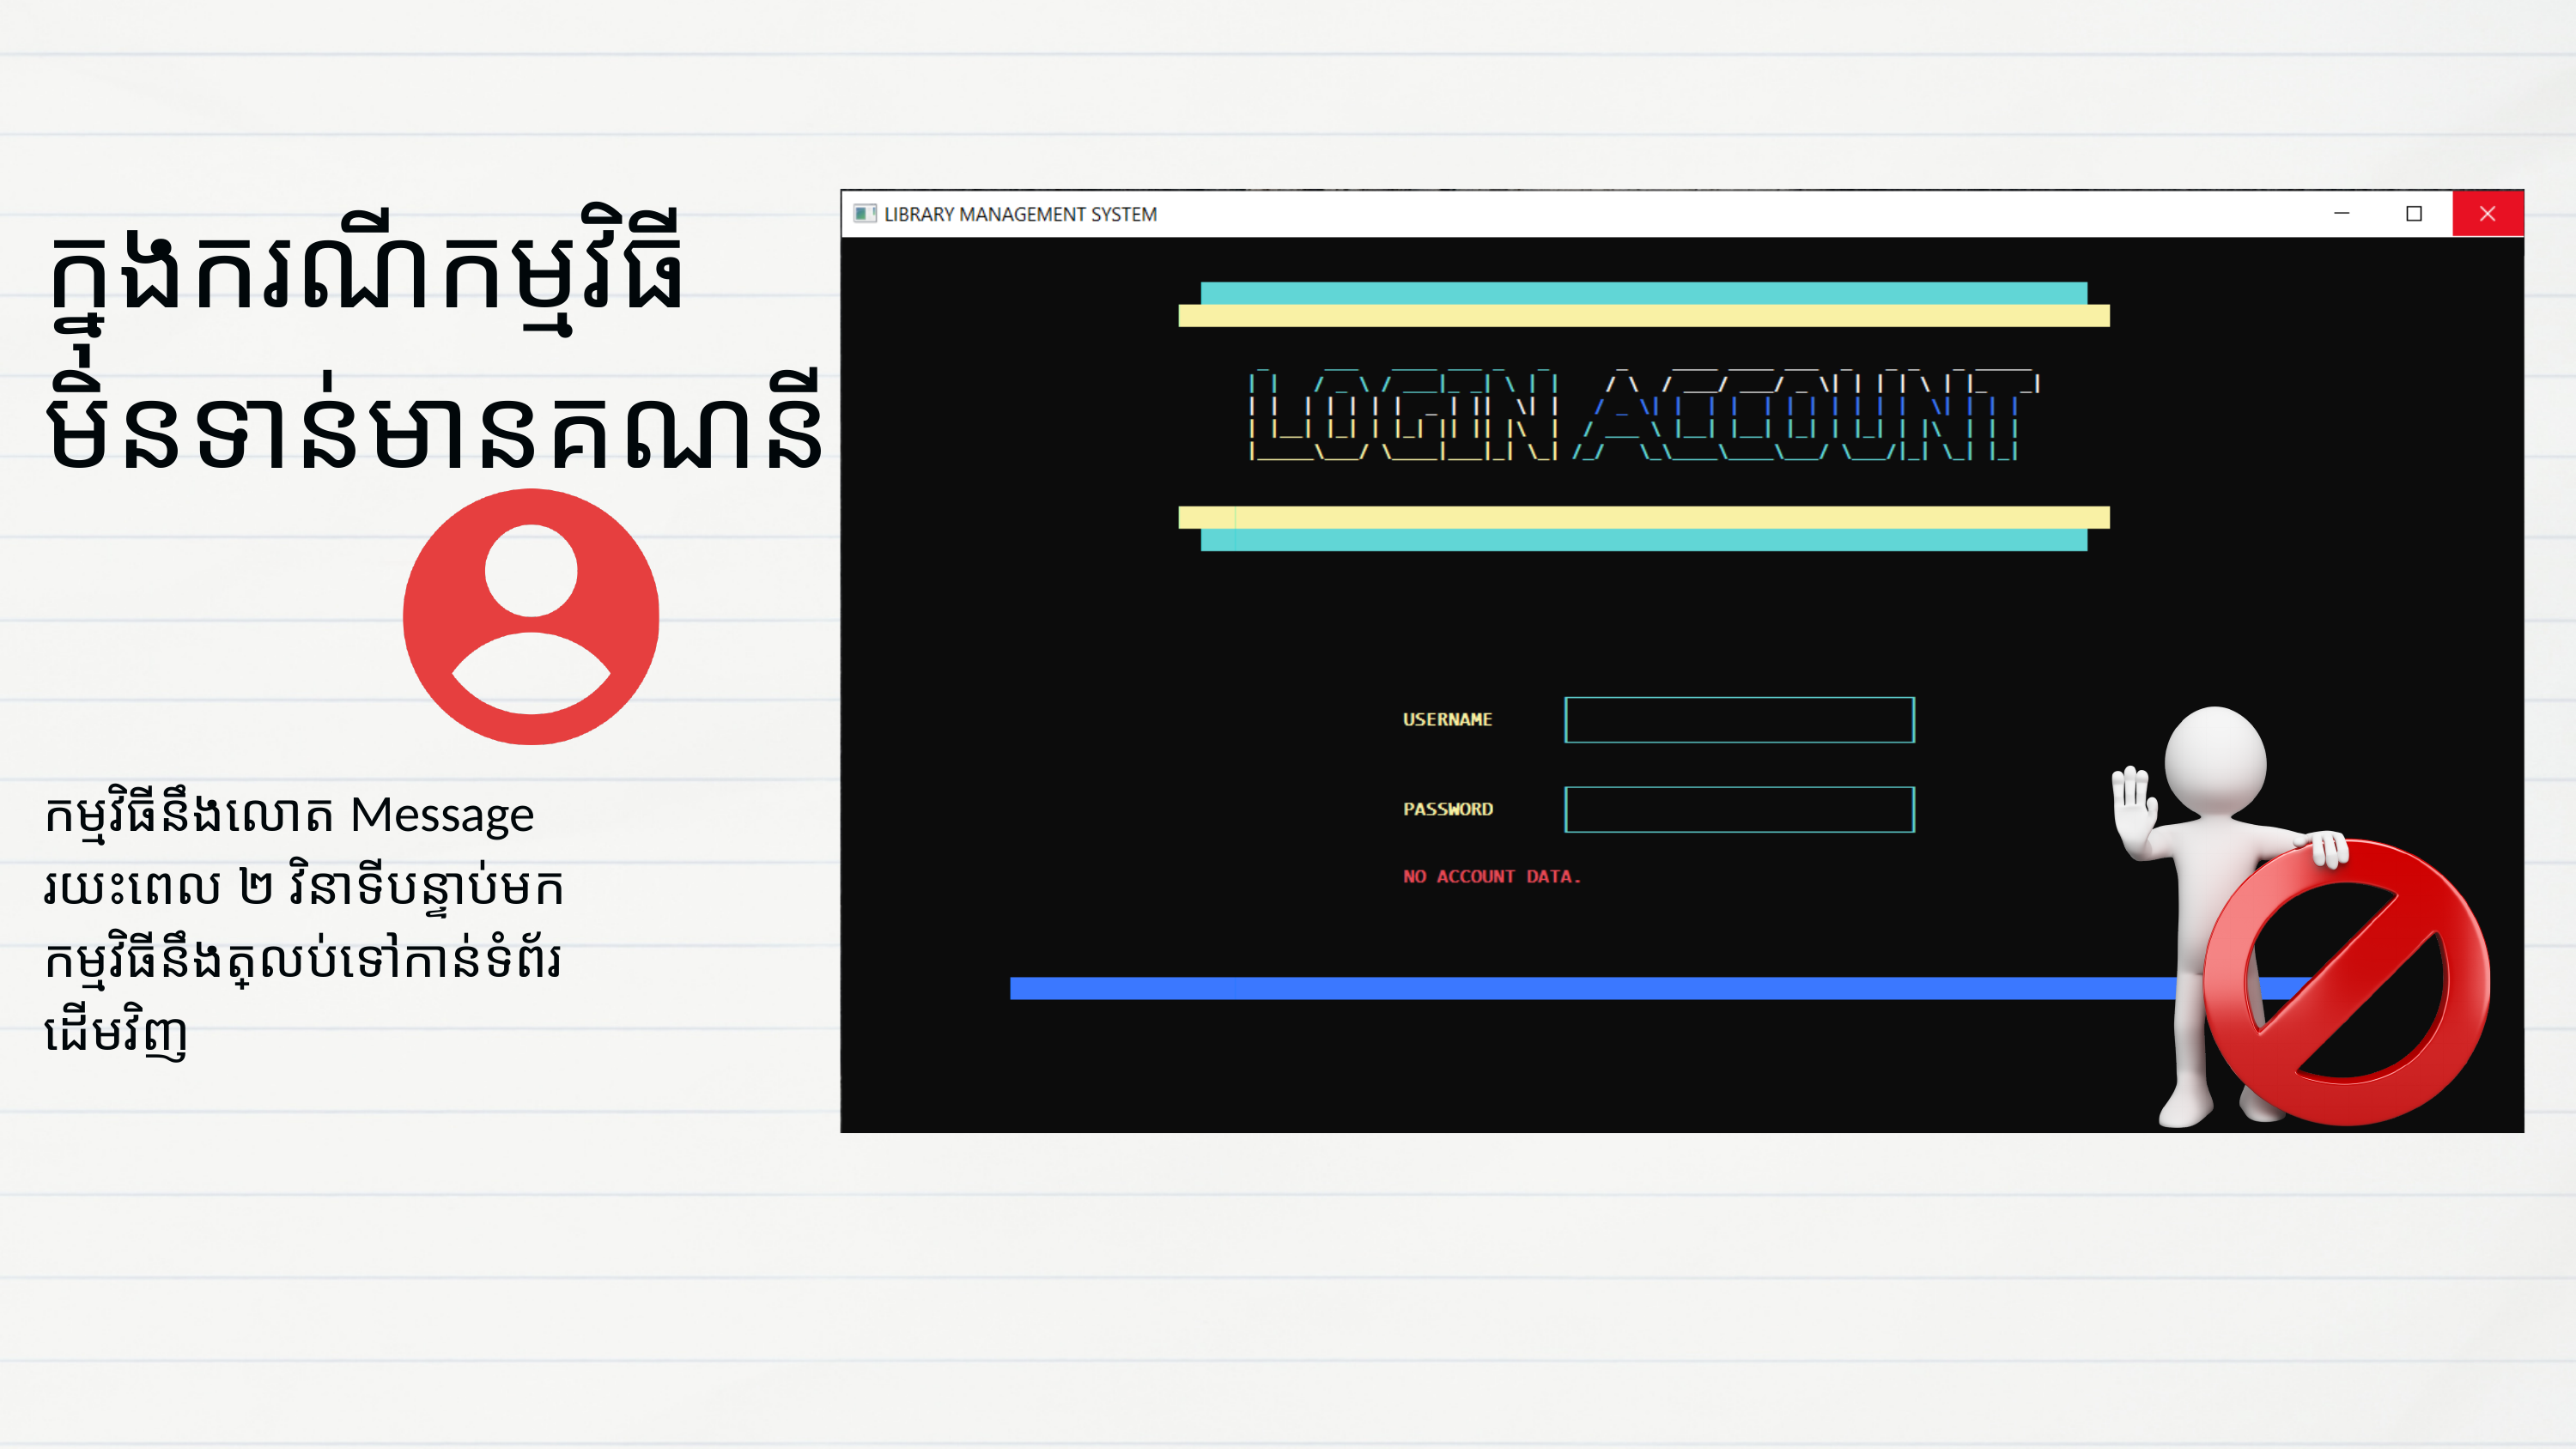

ក្នុងករណីកម្មវិធី ​មិនទាន់មានគណនី

កម្មវិធីនឹងលោត Message រយះពេល ២ វិនាទីបន្ទាប់មក កម្មវិធីនឹងត្រលប់ទៅកាន់ទំព័រដើមវិញ